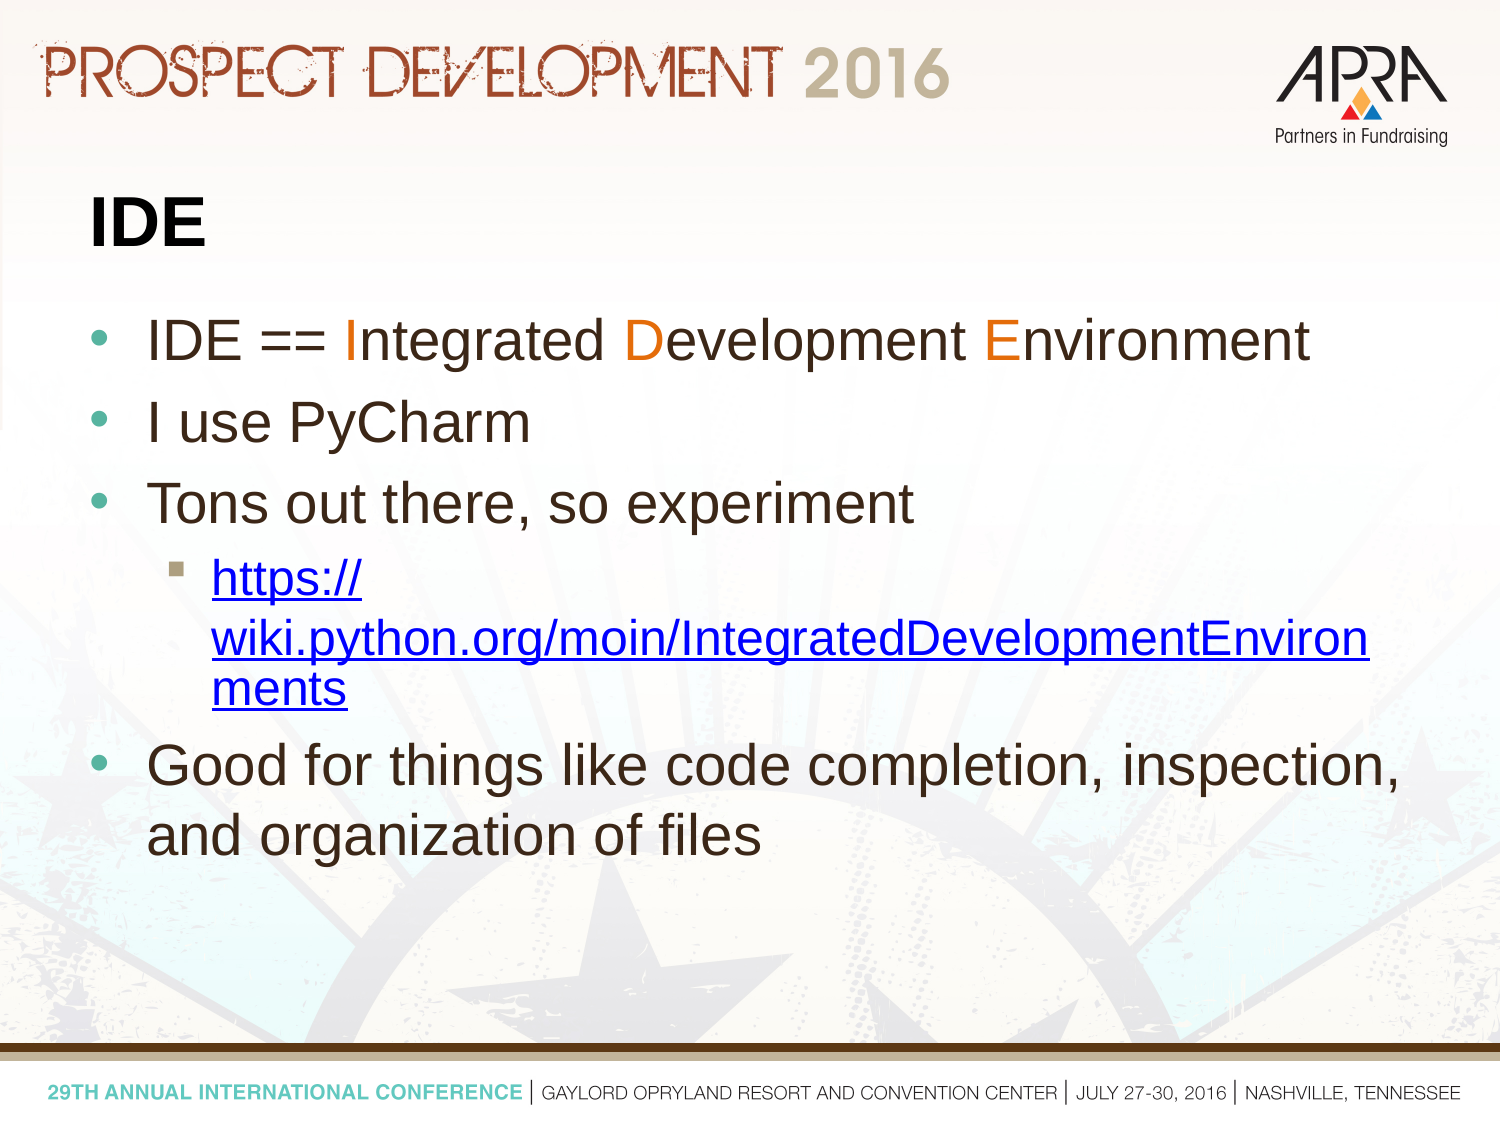

# IDE
IDE == Integrated Development Environment
I use PyCharm
Tons out there, so experiment
https://wiki.python.org/moin/IntegratedDevelopmentEnvironments
Good for things like code completion, inspection, and organization of files